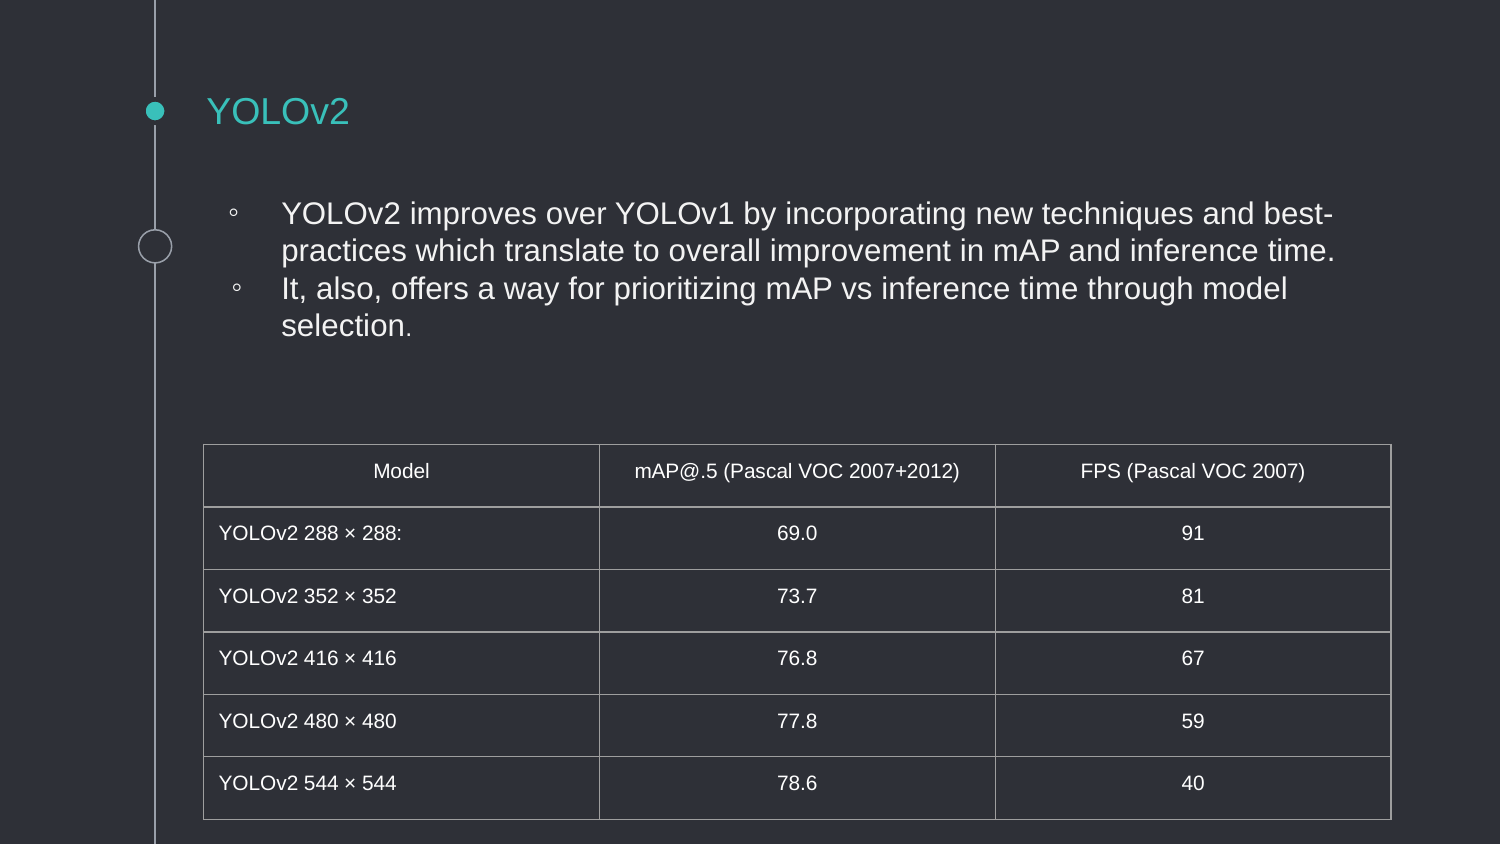

# YOLOv2
YOLOv2 improves over YOLOv1 by incorporating new techniques and best-practices which translate to overall improvement in mAP and inference time.
It, also, offers a way for prioritizing mAP vs inference time through model selection.

| Model | mAP@.5 (Pascal VOC 2007+2012) | FPS (Pascal VOC 2007) |
| --- | --- | --- |
| YOLOv2 288 × 288: | 69.0 | 91 |
| YOLOv2 352 × 352 | 73.7 | 81 |
| YOLOv2 416 × 416 | 76.8 | 67 |
| YOLOv2 480 × 480 | 77.8 | 59 |
| YOLOv2 544 × 544 | 78.6 | 40 |